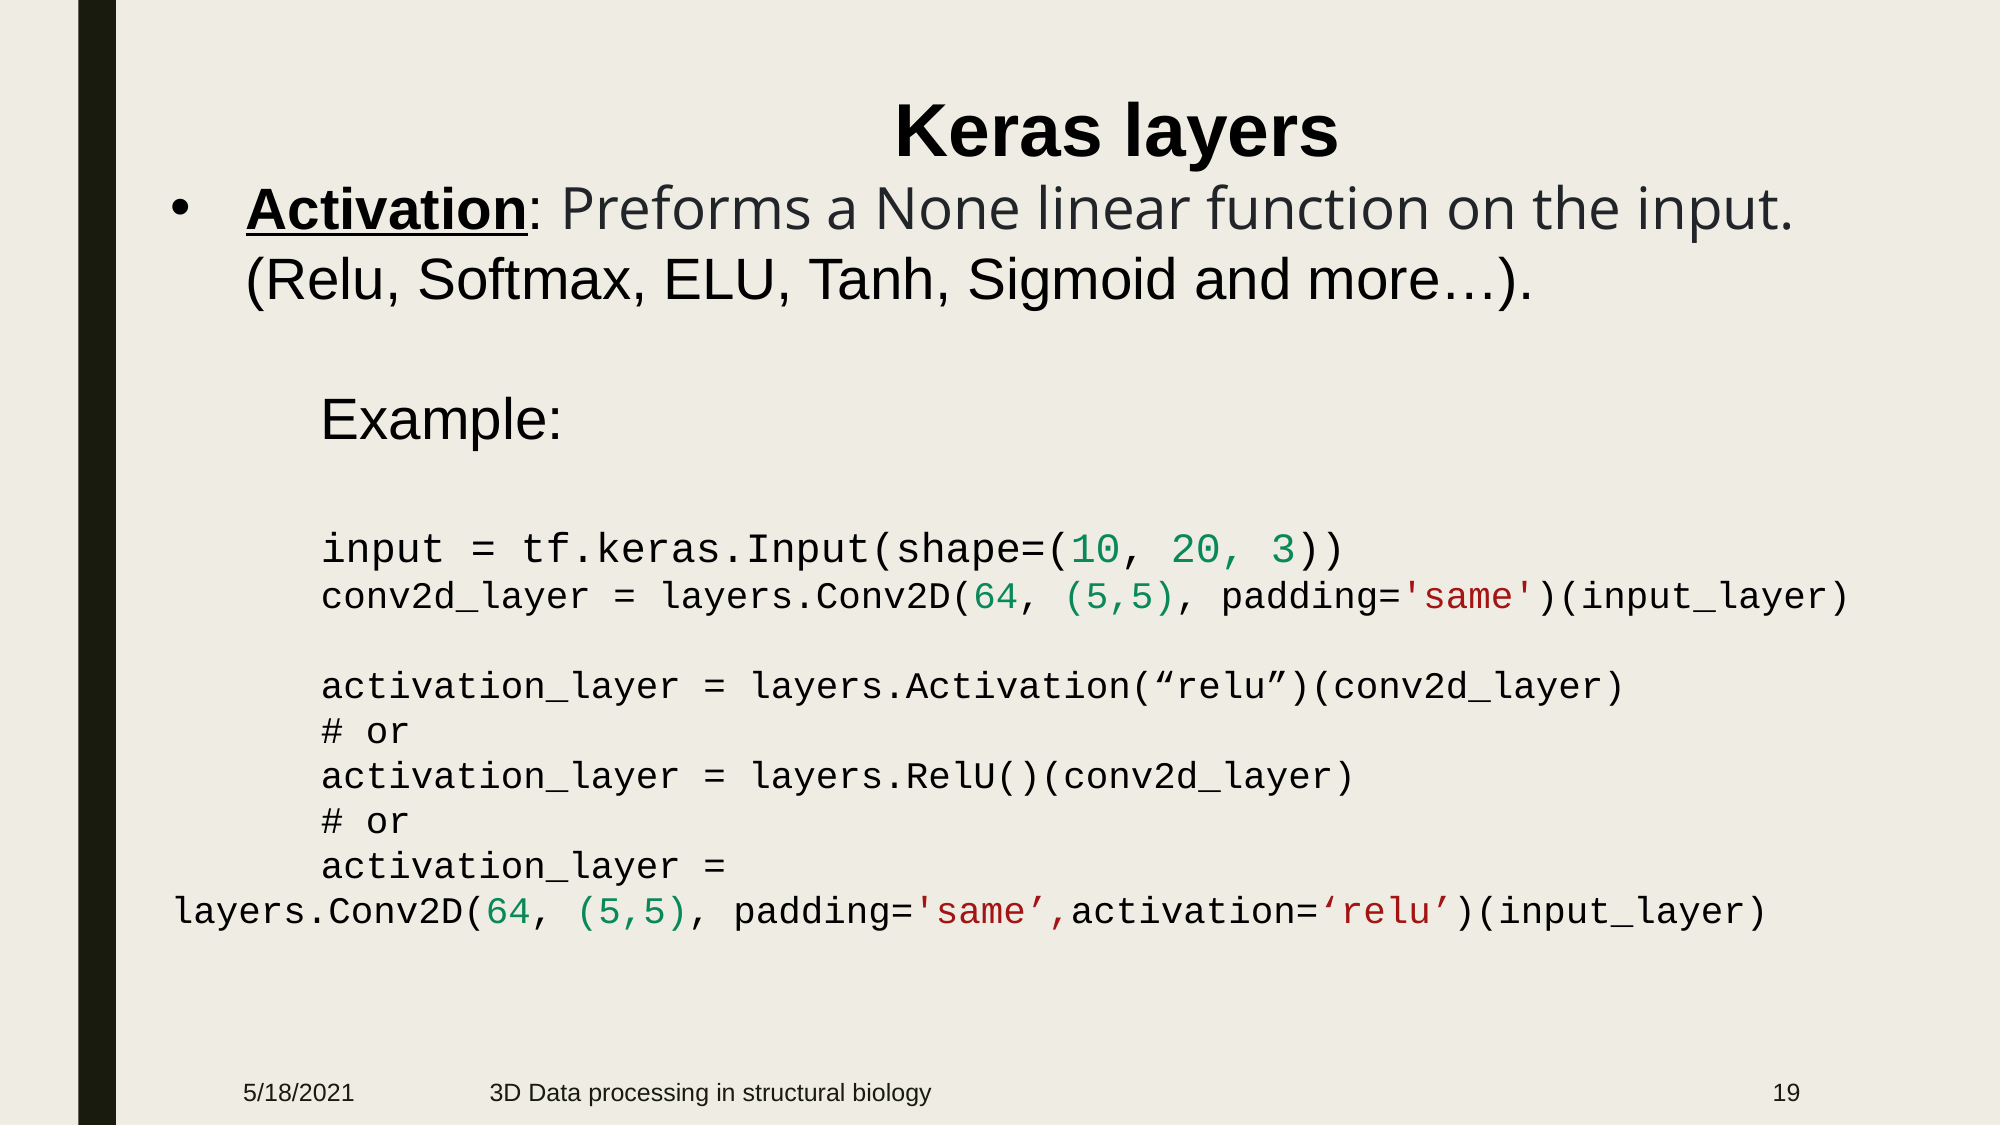

Keras layers
Activation: Preforms a None linear function on the input.
(Relu, Softmax, ELU, Tanh, Sigmoid and more…).

	Example:

	input = tf.keras.Input(shape=(10, 20, 3))
	conv2d_layer = layers.Conv2D(64, (5,5), padding='same')(input_layer)

	activation_layer = layers.Activation(“relu”)(conv2d_layer)
	# or
	activation_layer = layers.RelU()(conv2d_layer)
	# or
	activation_layer = 	layers.Conv2D(64, (5,5), padding='same’,activation=‘relu’)(input_layer)

5/18/2021
3D Data processing in structural biology
19